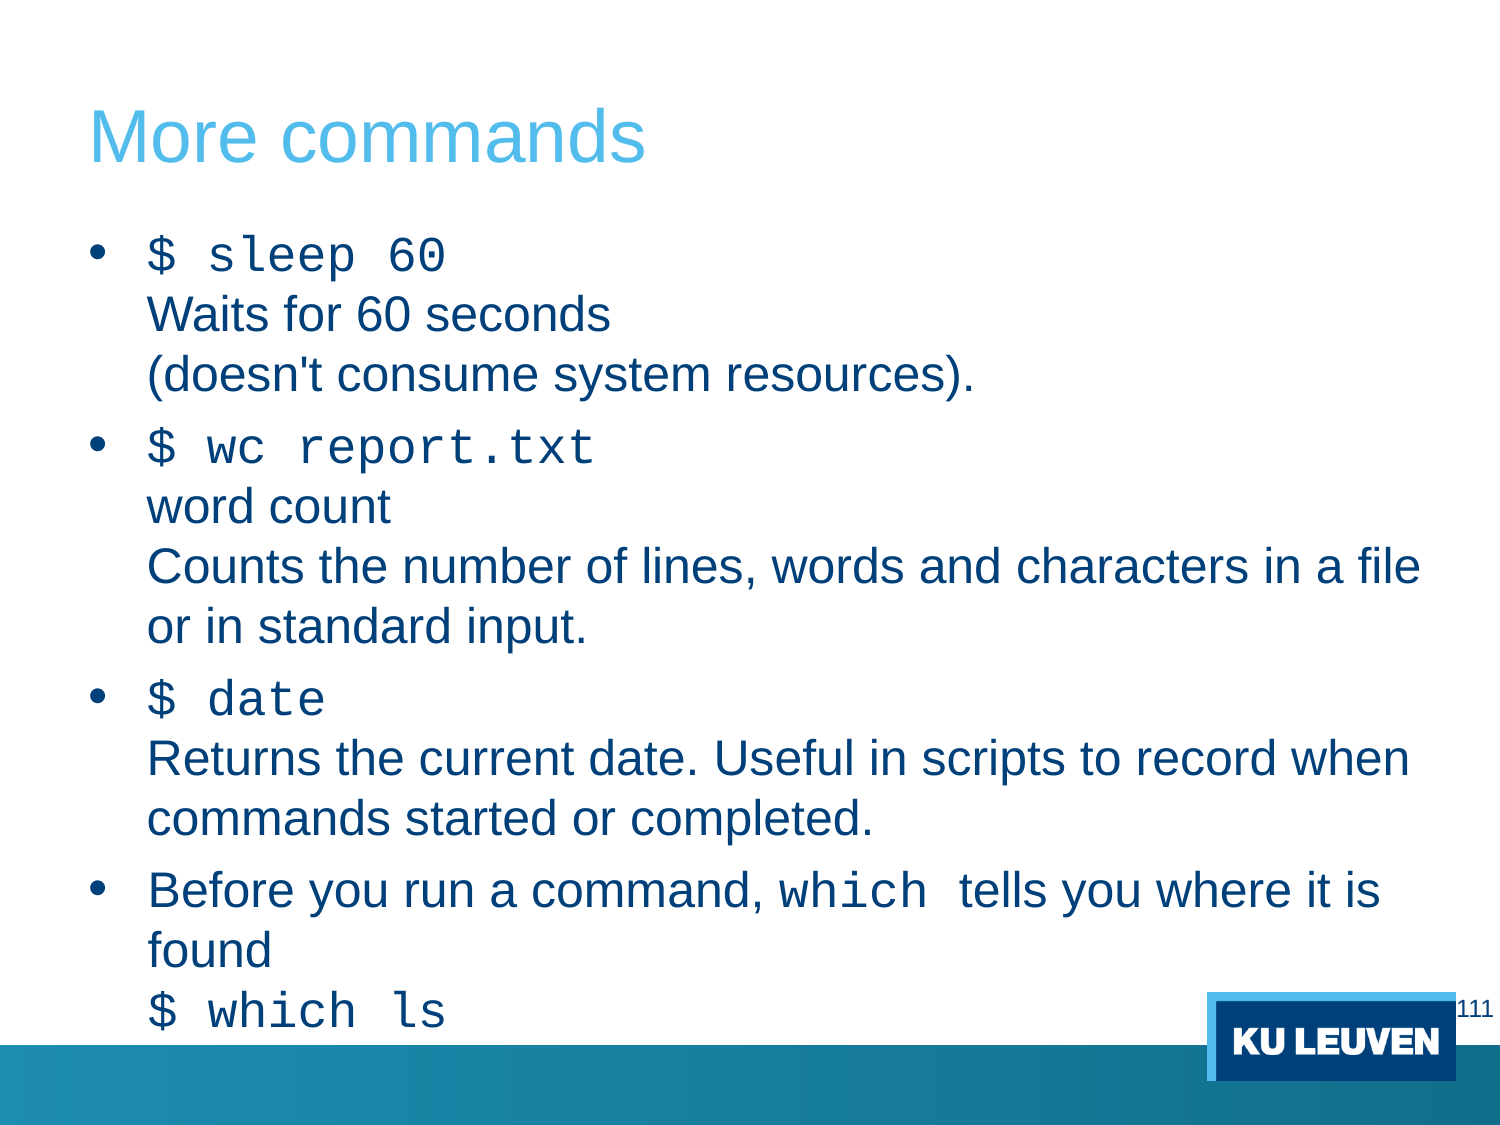

# More commands
$ sleep 60
Waits for 60 seconds
(doesn't consume system resources).
$ wc report.txt
word count
Counts the number of lines, words and characters in a file or in standard input.
$ date
Returns the current date. Useful in scripts to record when commands started or completed.
Before you run a command, which tells you where it is found
$ which ls

111